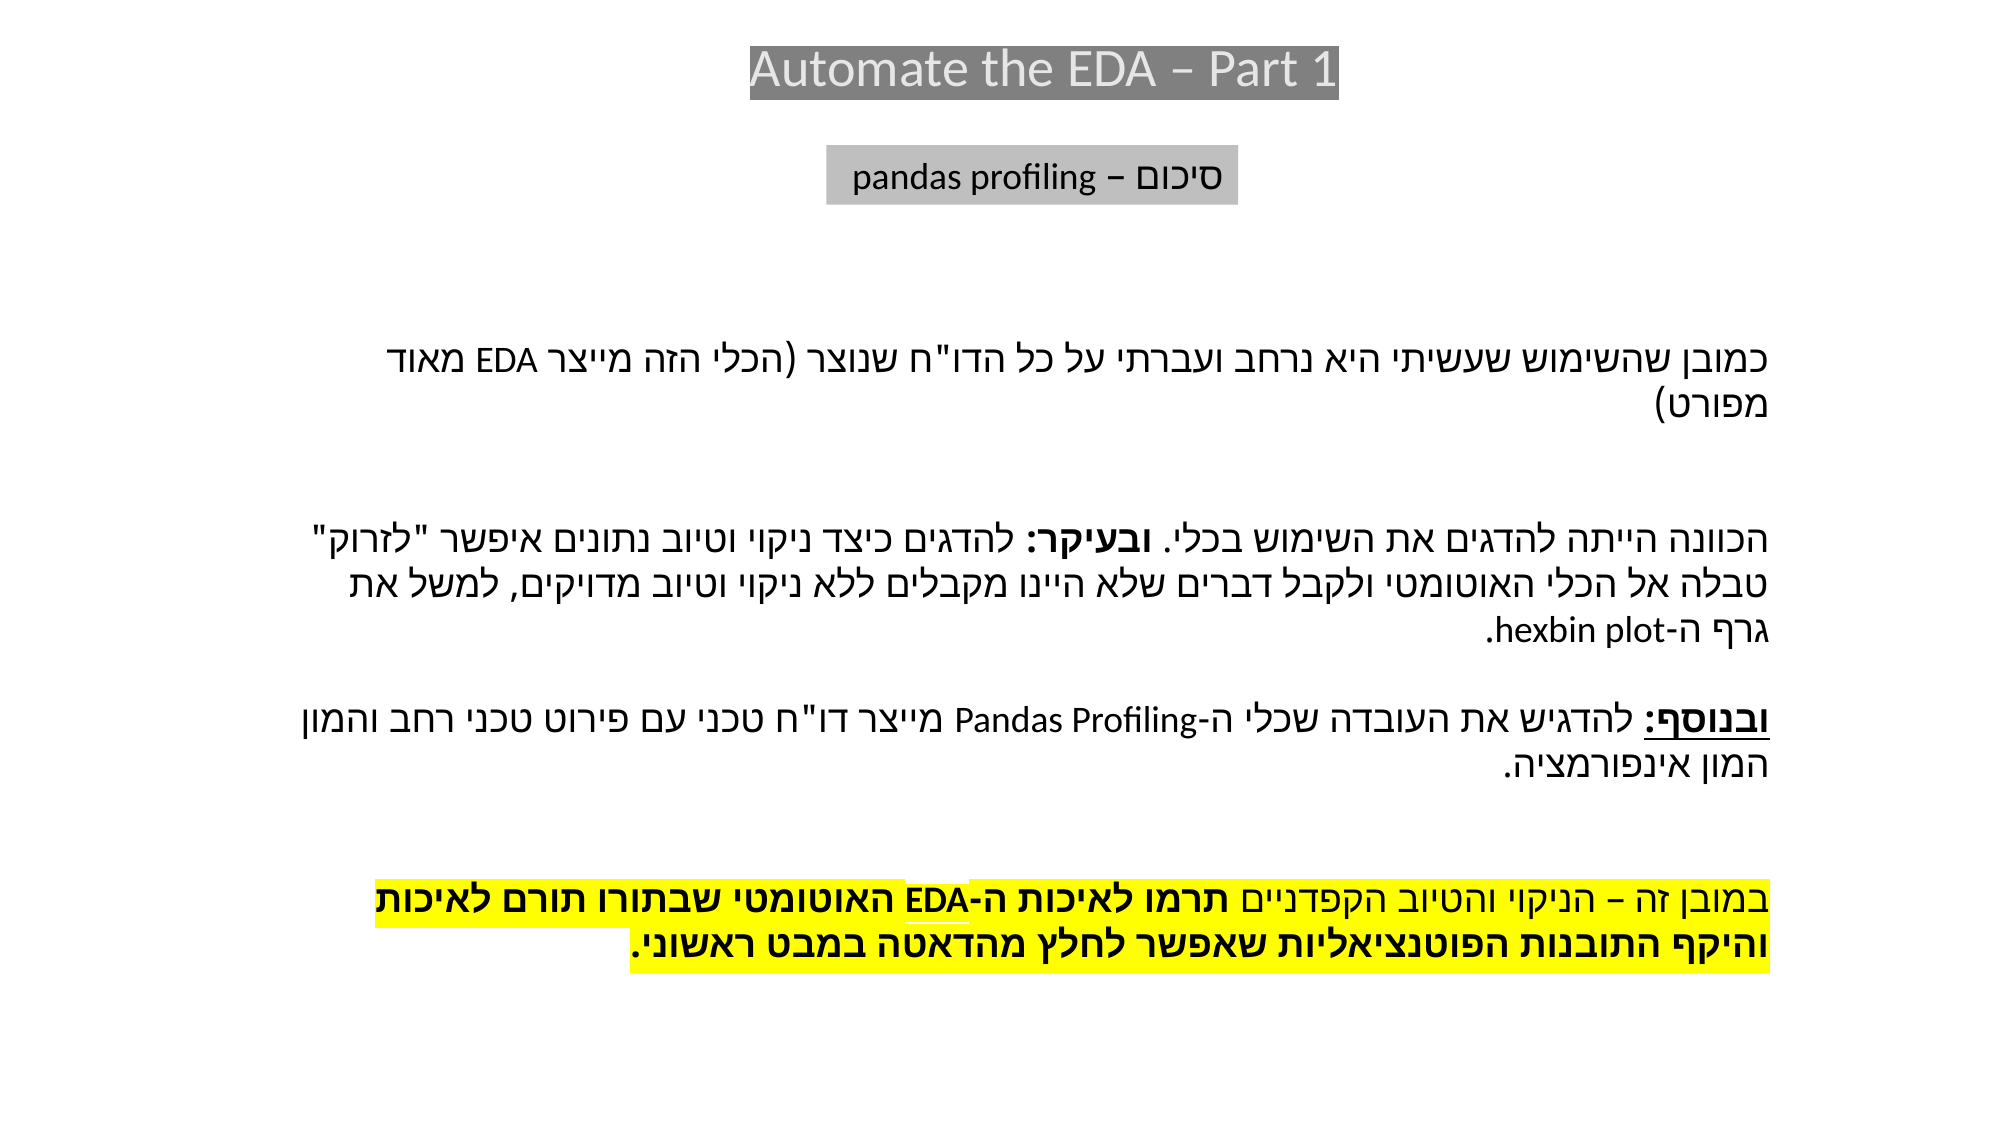

Automate the EDA – Part 1
סיכום – pandas profiling
כמובן שהשימוש שעשיתי היא נרחב ועברתי על כל הדו"ח שנוצר (הכלי הזה מייצר EDA מאוד מפורט)

הכוונה הייתה להדגים את השימוש בכלי. ובעיקר: להדגים כיצד ניקוי וטיוב נתונים איפשר "לזרוק" טבלה אל הכלי האוטומטי ולקבל דברים שלא היינו מקבלים ללא ניקוי וטיוב מדויקים, למשל את גרף ה-hexbin plot.

ובנוסף: להדגיש את העובדה שכלי ה-Pandas Profiling מייצר דו"ח טכני עם פירוט טכני רחב והמון המון אינפורמציה.

במובן זה – הניקוי והטיוב הקפדניים תרמו לאיכות ה-EDA האוטומטי שבתורו תורם לאיכות והיקף התובנות הפוטנציאליות שאפשר לחלץ מהדאטה במבט ראשוני.